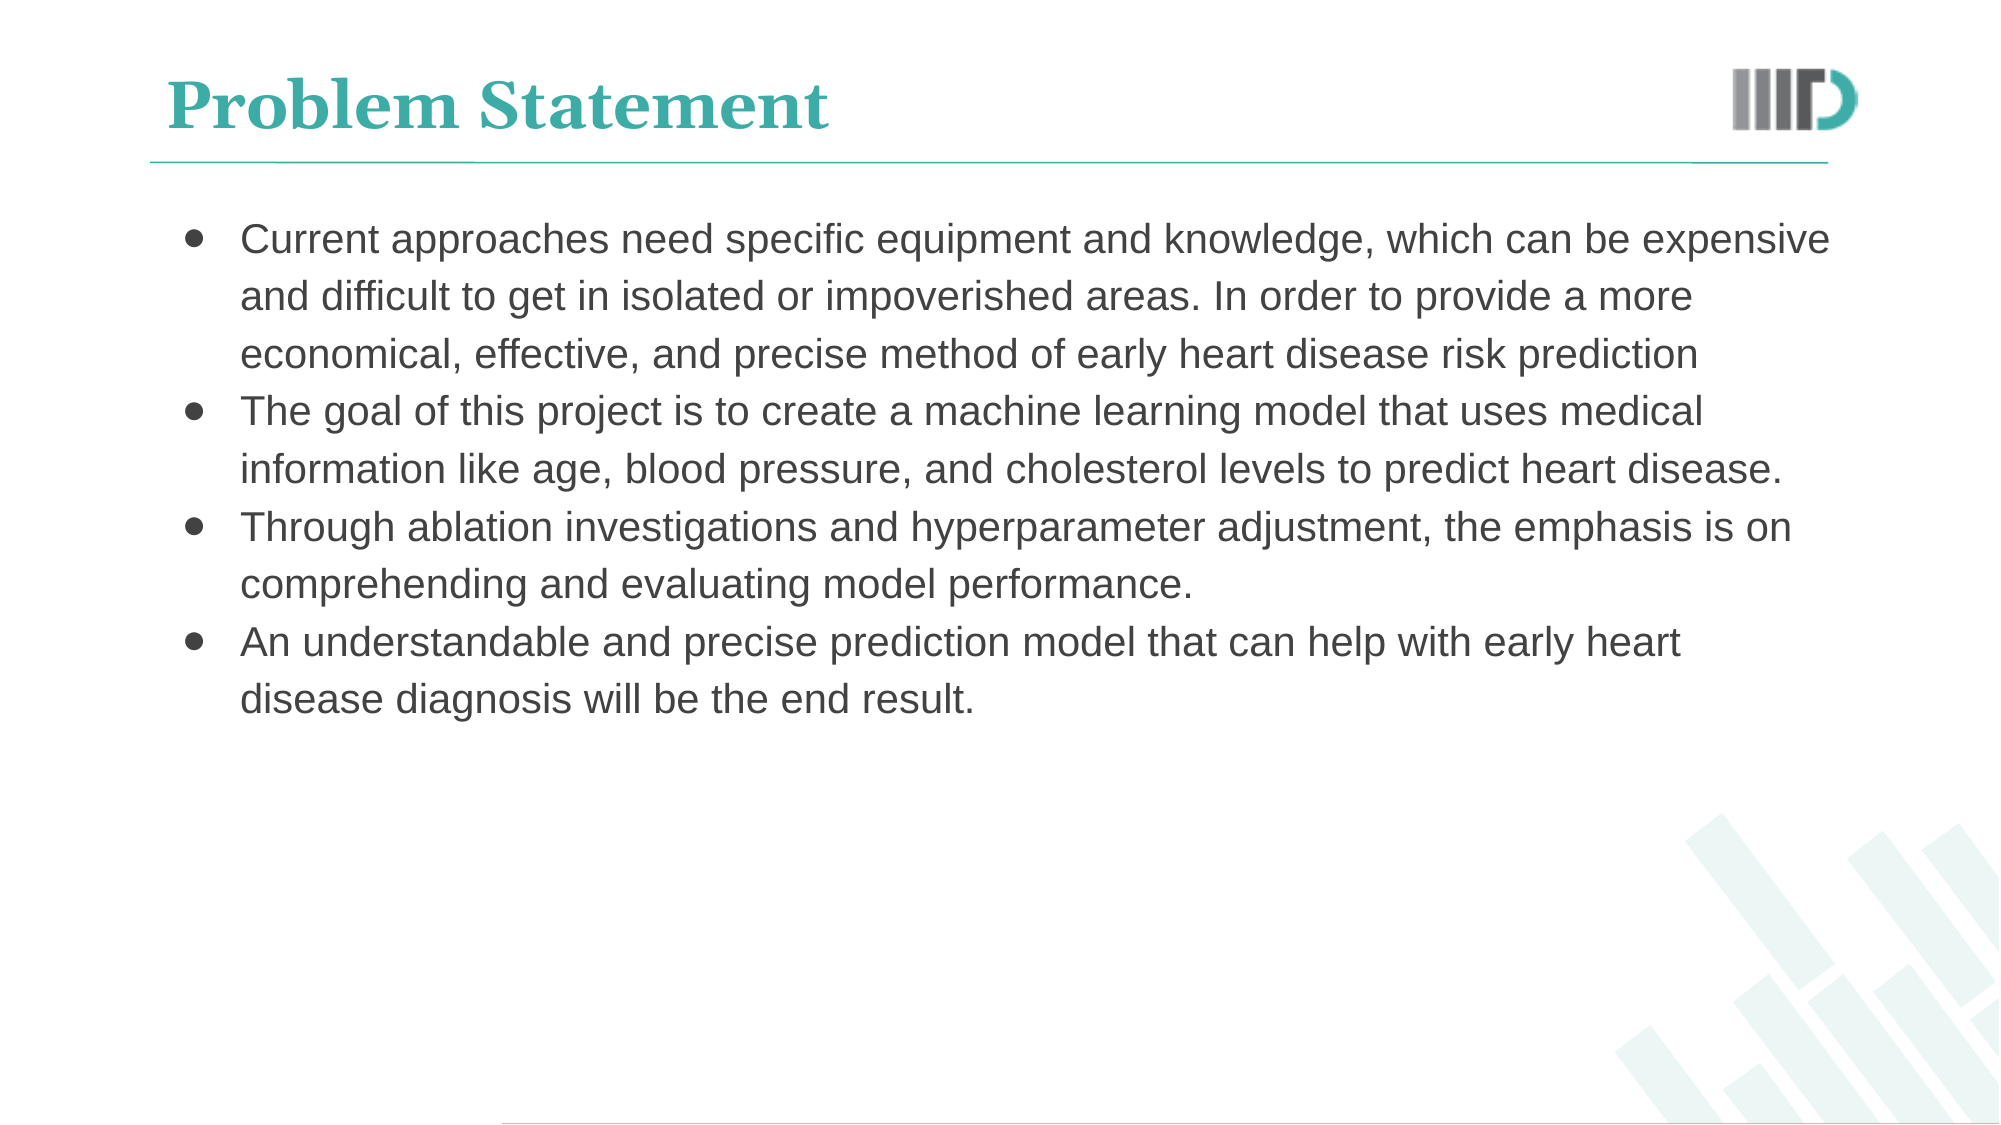

# Problem Statement
Current approaches need specific equipment and knowledge, which can be expensive and difficult to get in isolated or impoverished areas. In order to provide a more economical, effective, and precise method of early heart disease risk prediction
The goal of this project is to create a machine learning model that uses medical information like age, blood pressure, and cholesterol levels to predict heart disease.
Through ablation investigations and hyperparameter adjustment, the emphasis is on comprehending and evaluating model performance.
An understandable and precise prediction model that can help with early heart disease diagnosis will be the end result.